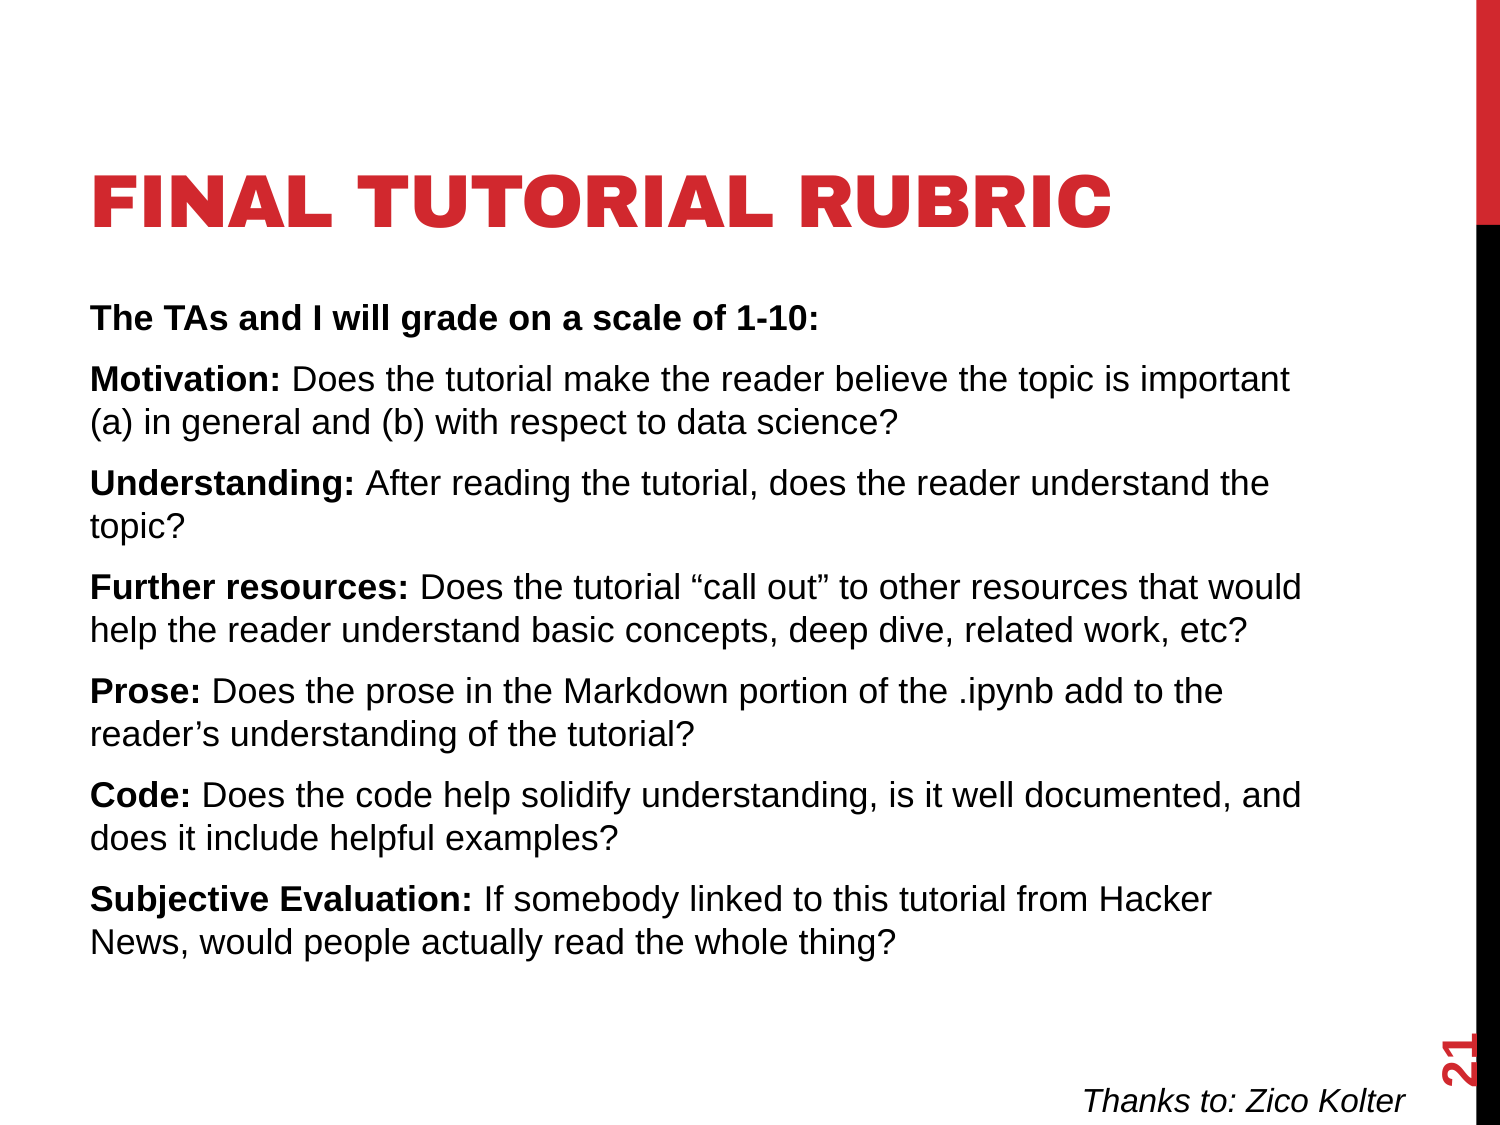

Final Tutorial Rubric
The TAs and I will grade on a scale of 1-10:
Motivation: Does the tutorial make the reader believe the topic is important (a) in general and (b) with respect to data science?
Understanding: After reading the tutorial, does the reader understand the topic?
Further resources: Does the tutorial “call out” to other resources that would help the reader understand basic concepts, deep dive, related work, etc?
Prose: Does the prose in the Markdown portion of the .ipynb add to the reader’s understanding of the tutorial?
Code: Does the code help solidify understanding, is it well documented, and does it include helpful examples?
Subjective Evaluation: If somebody linked to this tutorial from Hacker News, would people actually read the whole thing?
21
Thanks to: Zico Kolter